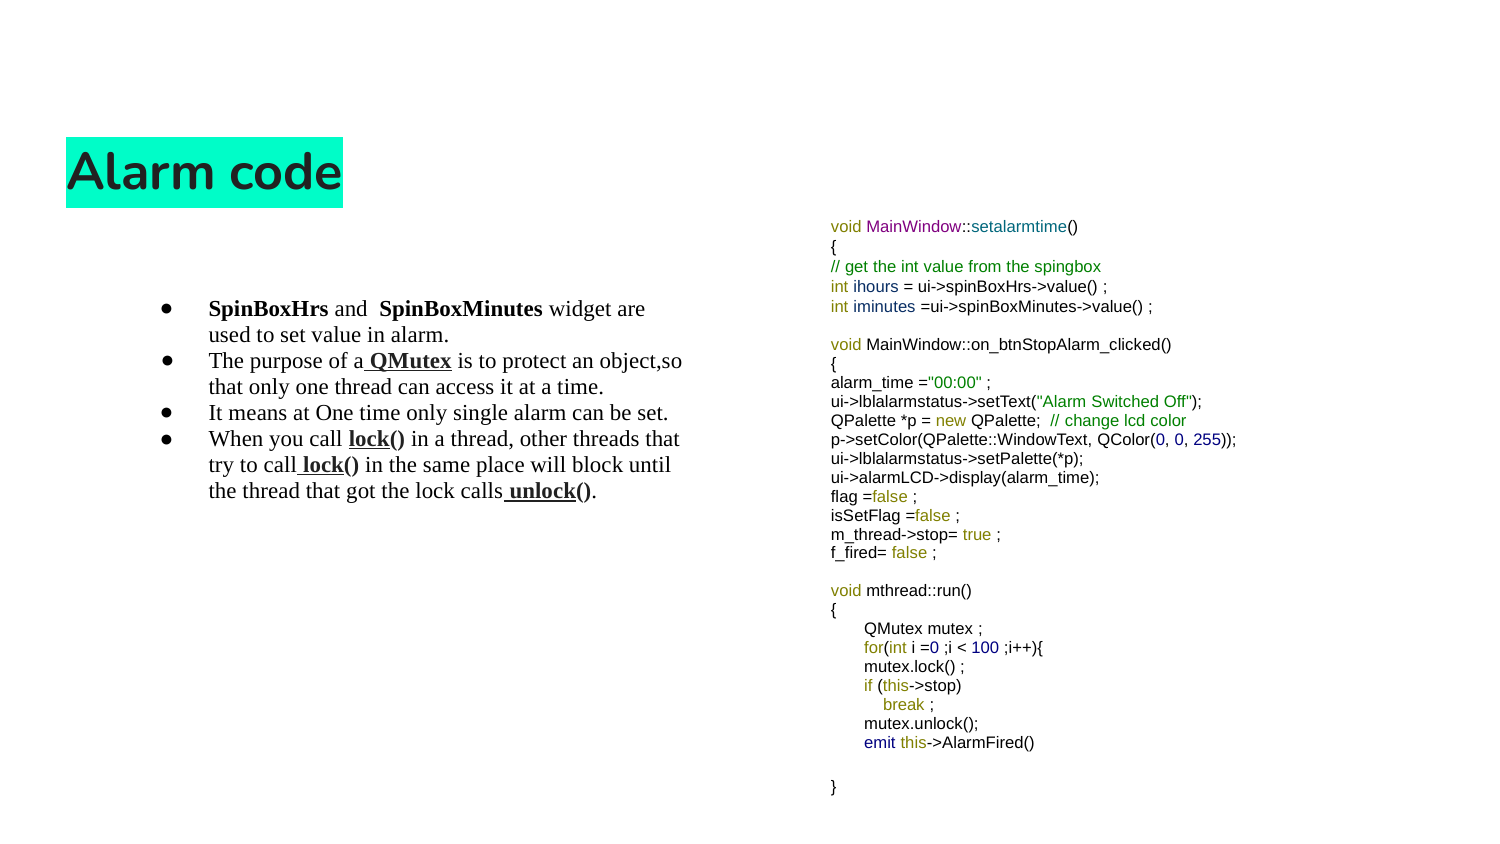

void MainWindow::setalarmtime()
{
// get the int value from the spingbox
int ihours = ui->spinBoxHrs->value() ;
int iminutes =ui->spinBoxMinutes->value() ;

void MainWindow::on_btnStopAlarm_clicked()
{
alarm_time ="00:00" ;
ui->lblalarmstatus->setText("Alarm Switched Off");
QPalette *p = new QPalette;  // change lcd color
p->setColor(QPalette::WindowText, QColor(0, 0, 255));
ui->lblalarmstatus->setPalette(*p);
ui->alarmLCD->display(alarm_time);
flag =false ;
isSetFlag =false ;
m_thread->stop= true ;
f_fired= false ;

void mthread::run()
{
       QMutex mutex ;
       for(int i =0 ;i < 100 ;i++){
       mutex.lock() ;
       if (this->stop)
           break ;
       mutex.unlock();
       emit this->AlarmFired()
}

# Alarm code

SpinBoxHrs and  SpinBoxMinutes widget are used to set value in alarm.
The purpose of a QMutex is to protect an object,so that only one thread can access it at a time.
It means at One time only single alarm can be set.
When you call lock() in a thread, other threads that try to call lock() in the same place will block until the thread that got the lock calls unlock().